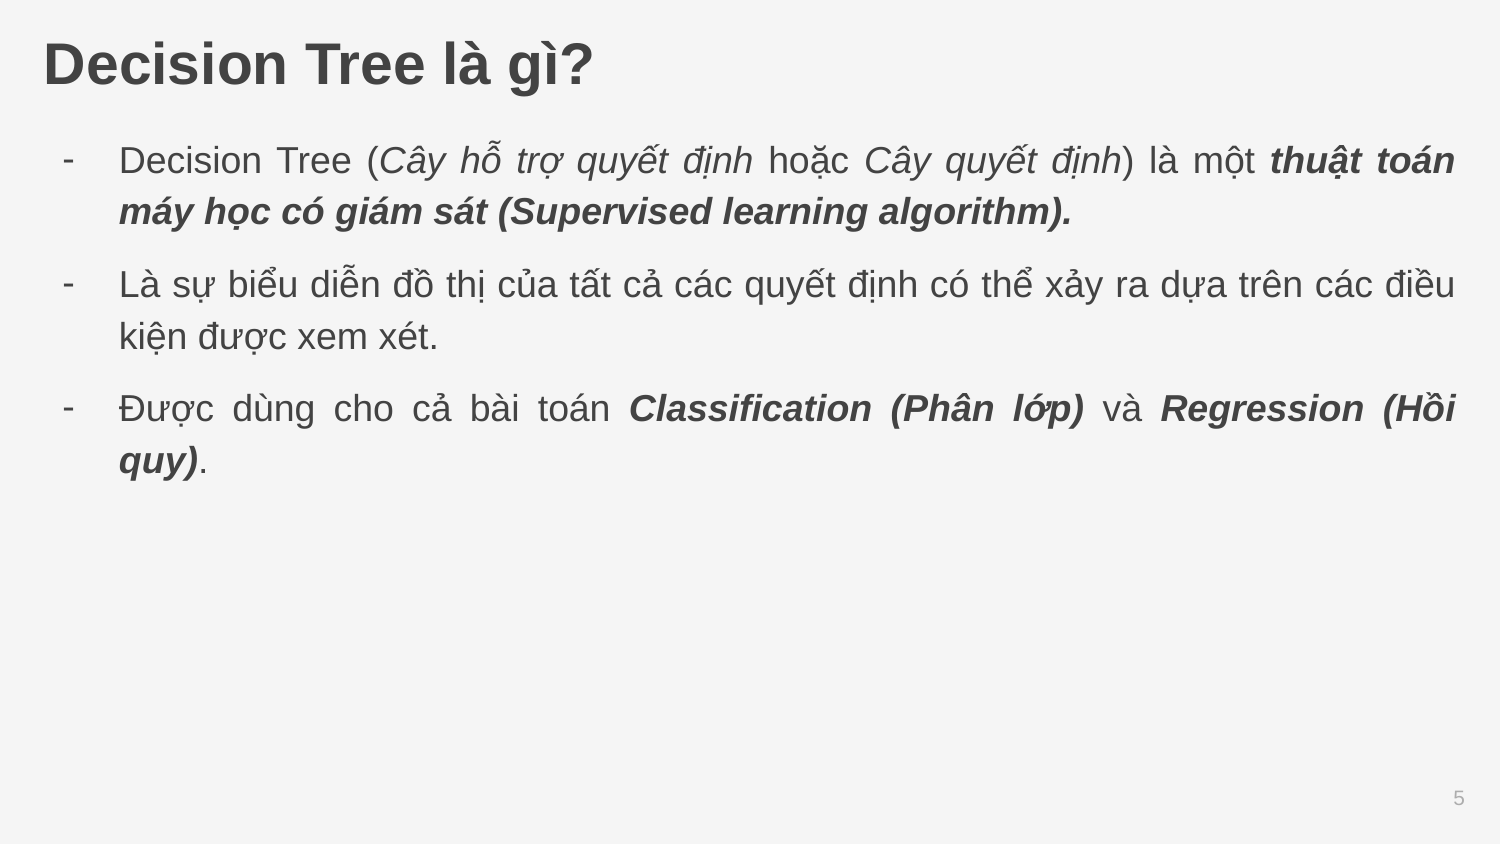

# Decision Tree là gì?
Decision Tree (Cây hỗ trợ quyết định hoặc Cây quyết định) là một thuật toán máy học có giám sát (Supervised learning algorithm).
Là sự biểu diễn đồ thị của tất cả các quyết định có thể xảy ra dựa trên các điều kiện được xem xét.
Được dùng cho cả bài toán Classification (Phân lớp) và Regression (Hồi quy).
5